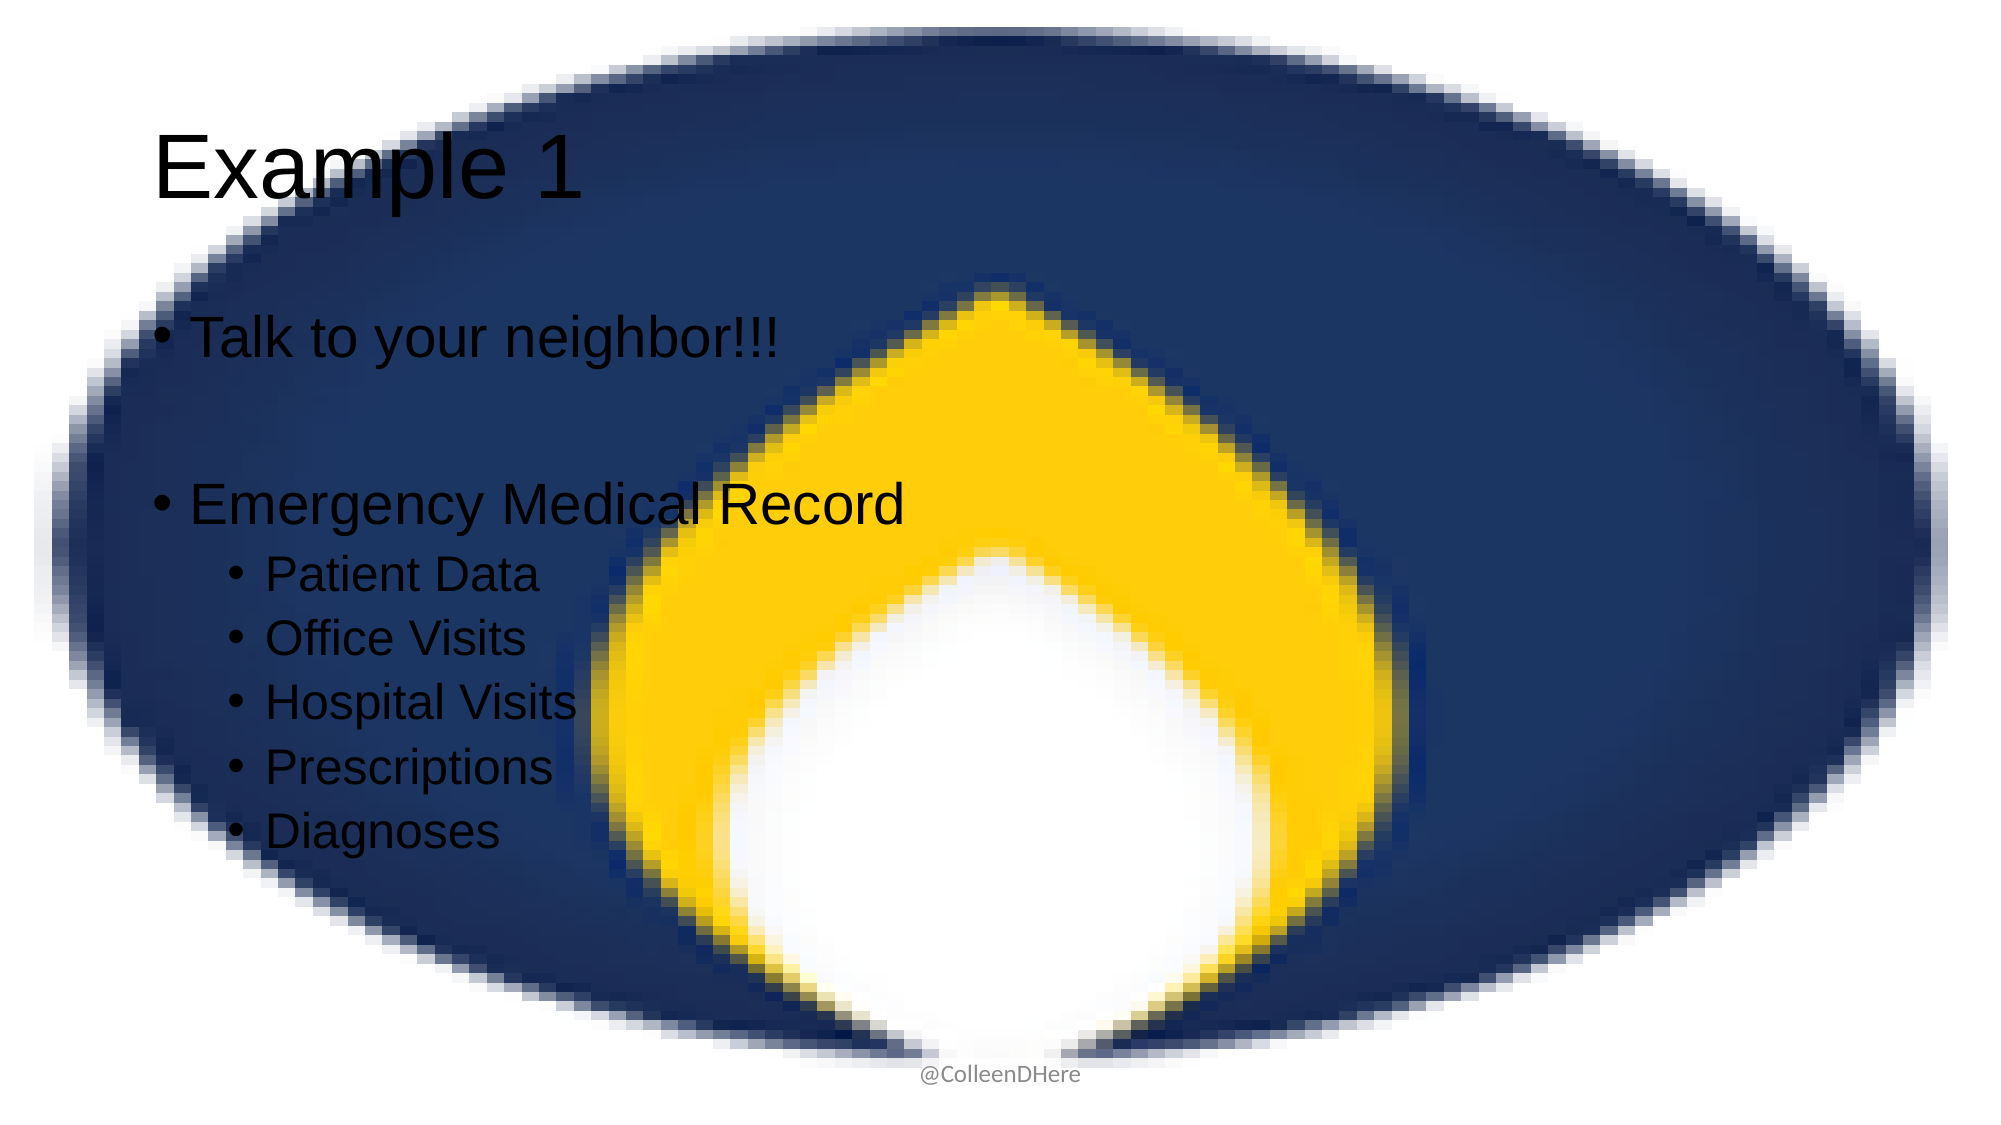

# Example 1
Talk to your neighbor!!!

Emergency Medical Record
Patient Data
Office Visits
Hospital Visits
Prescriptions
Diagnoses
@ColleenDHere